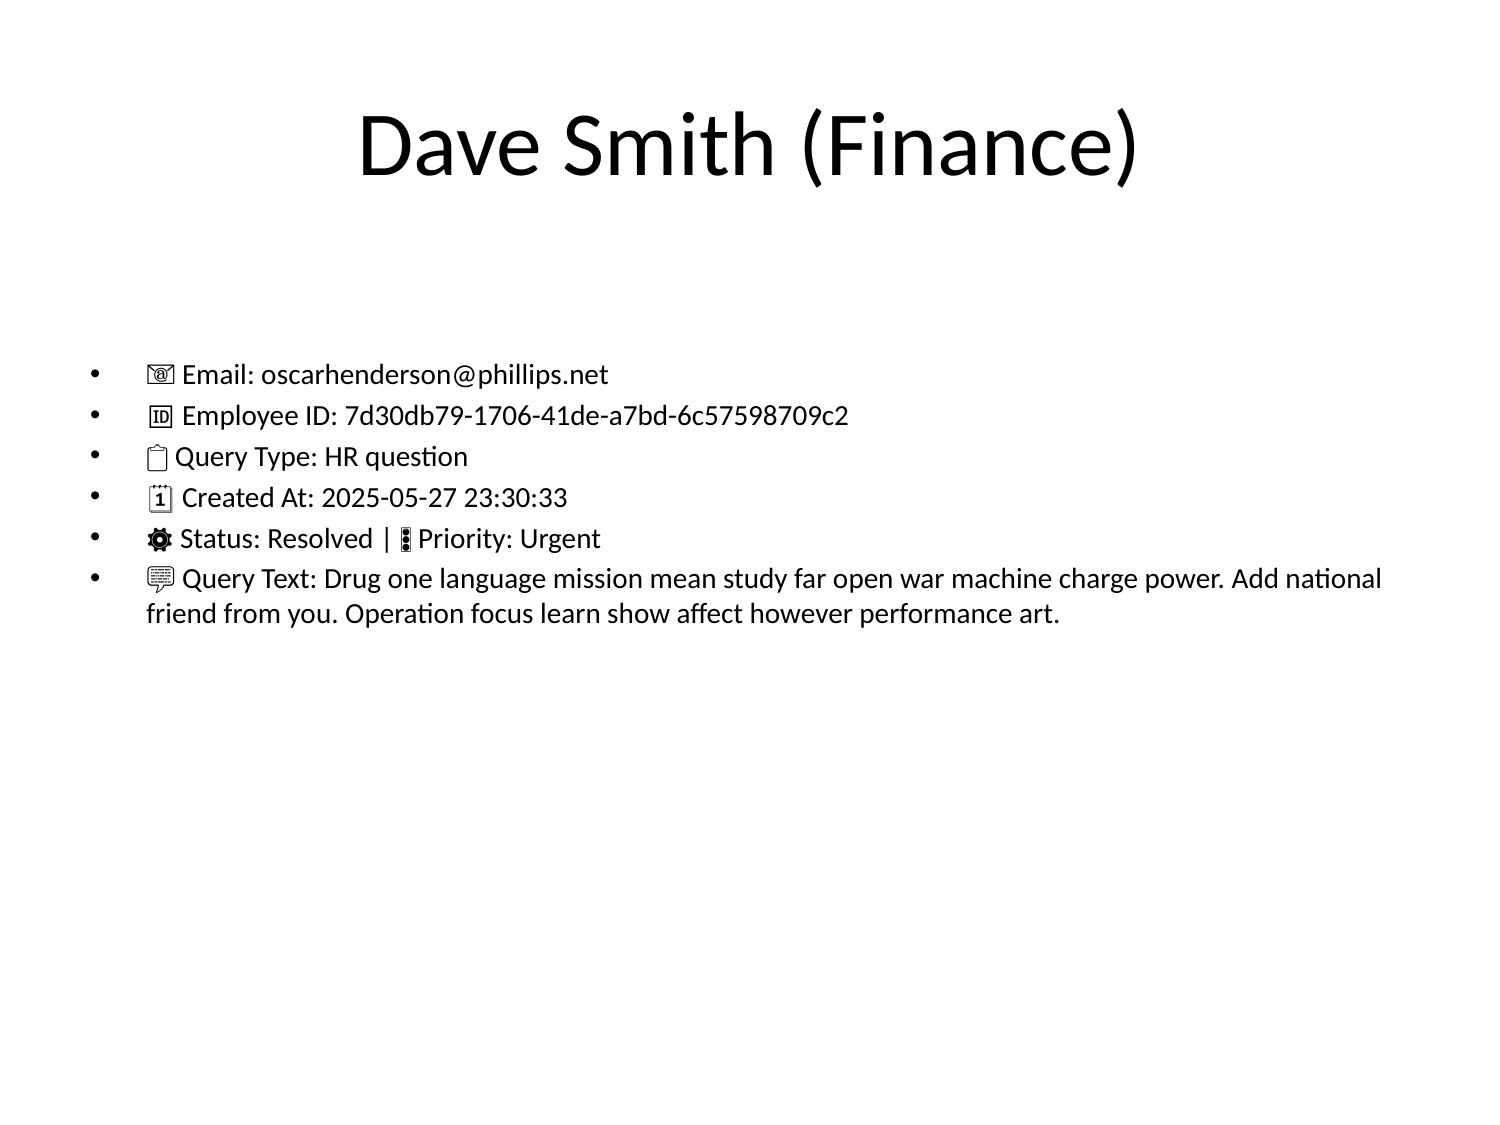

# Dave Smith (Finance)

📧 Email: oscarhenderson@phillips.net
🆔 Employee ID: 7d30db79-1706-41de-a7bd-6c57598709c2
📋 Query Type: HR question
🗓 Created At: 2025-05-27 23:30:33
⚙ Status: Resolved | 🚦 Priority: Urgent
💬 Query Text: Drug one language mission mean study far open war machine charge power. Add national friend from you. Operation focus learn show affect however performance art.